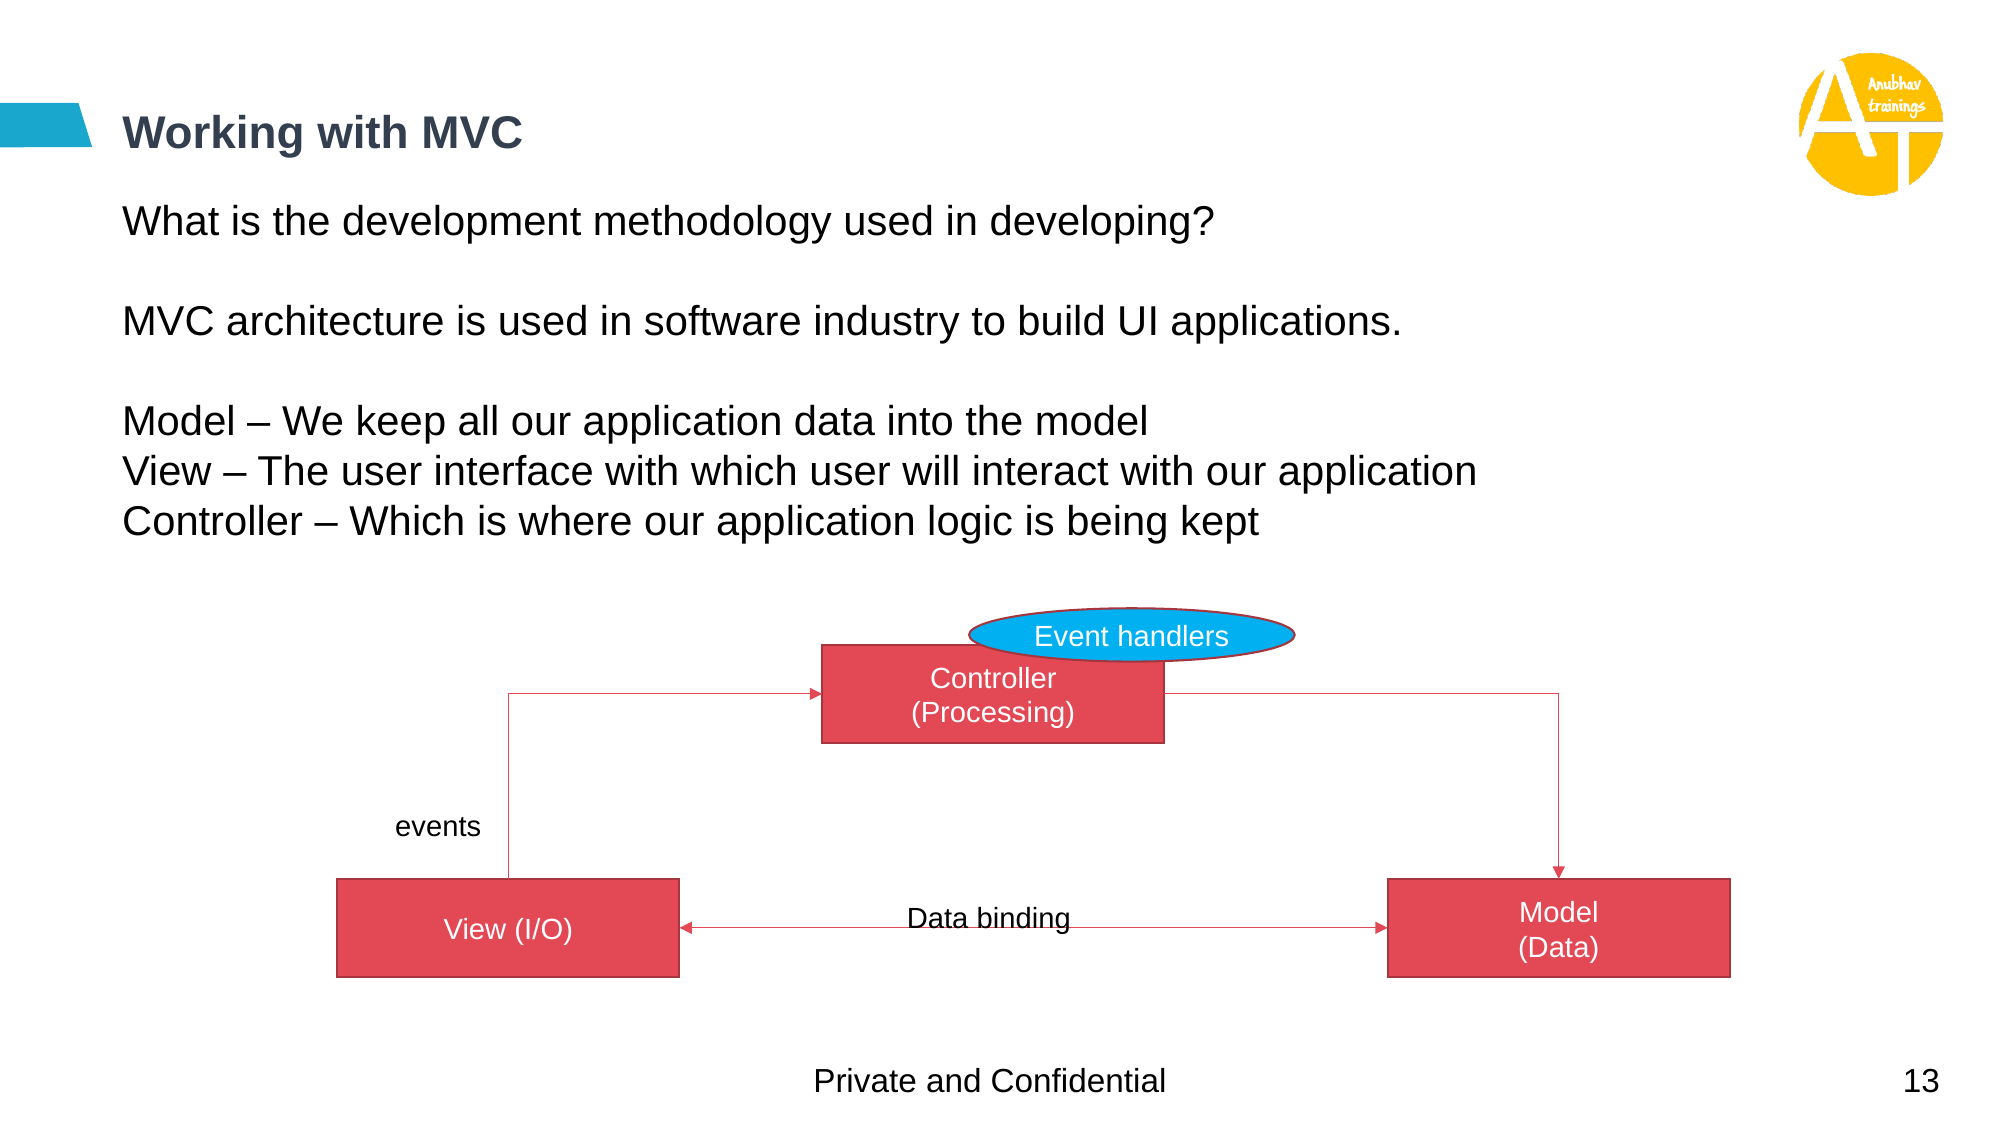

# Working with MVC
What is the development methodology used in developing?

MVC architecture is used in software industry to build UI applications.

Model – We keep all our application data into the model
View – The user interface with which user will interact with our application
Controller – Which is where our application logic is being kept
Event handlers
Controller
(Processing)
events
View (I/O)
Model
(Data)
Data binding